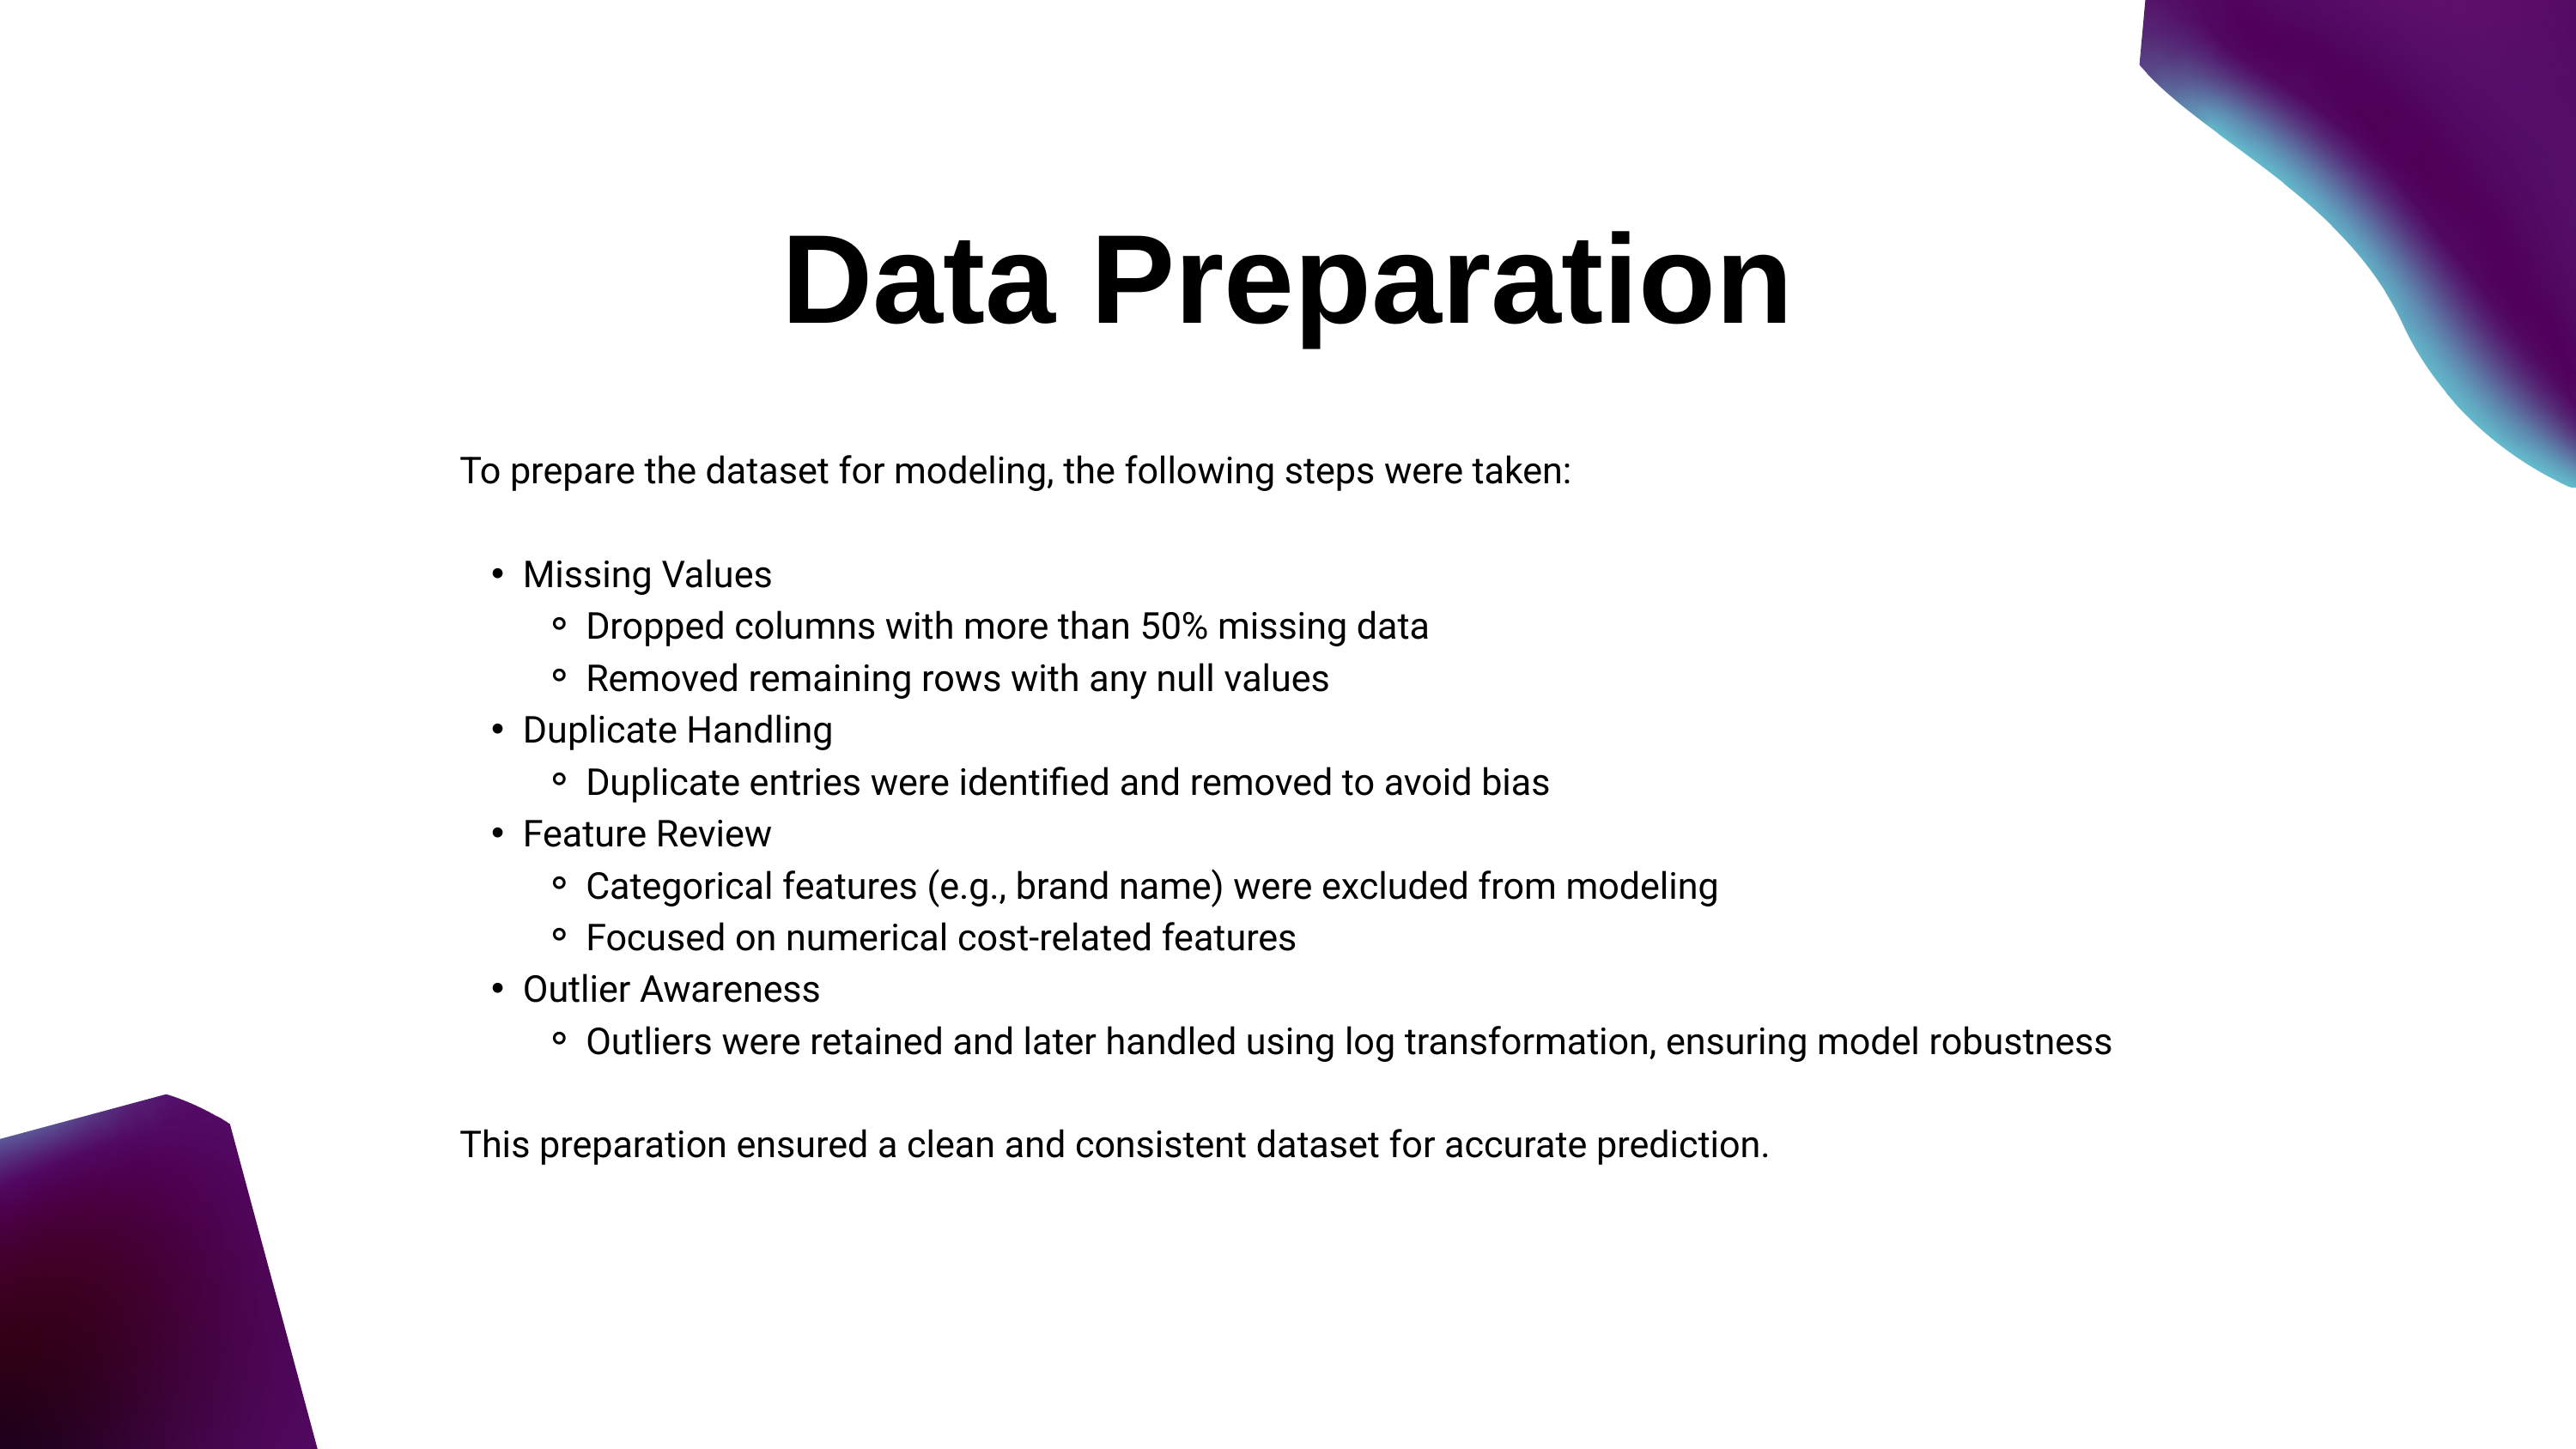

Data Preparation
To prepare the dataset for modeling, the following steps were taken:

Missing Values
Dropped columns with more than 50% missing data
Removed remaining rows with any null values
Duplicate Handling
Duplicate entries were identified and removed to avoid bias
Feature Review
Categorical features (e.g., brand name) were excluded from modeling
Focused on numerical cost-related features
Outlier Awareness
Outliers were retained and later handled using log transformation, ensuring model robustness

This preparation ensured a clean and consistent dataset for accurate prediction.